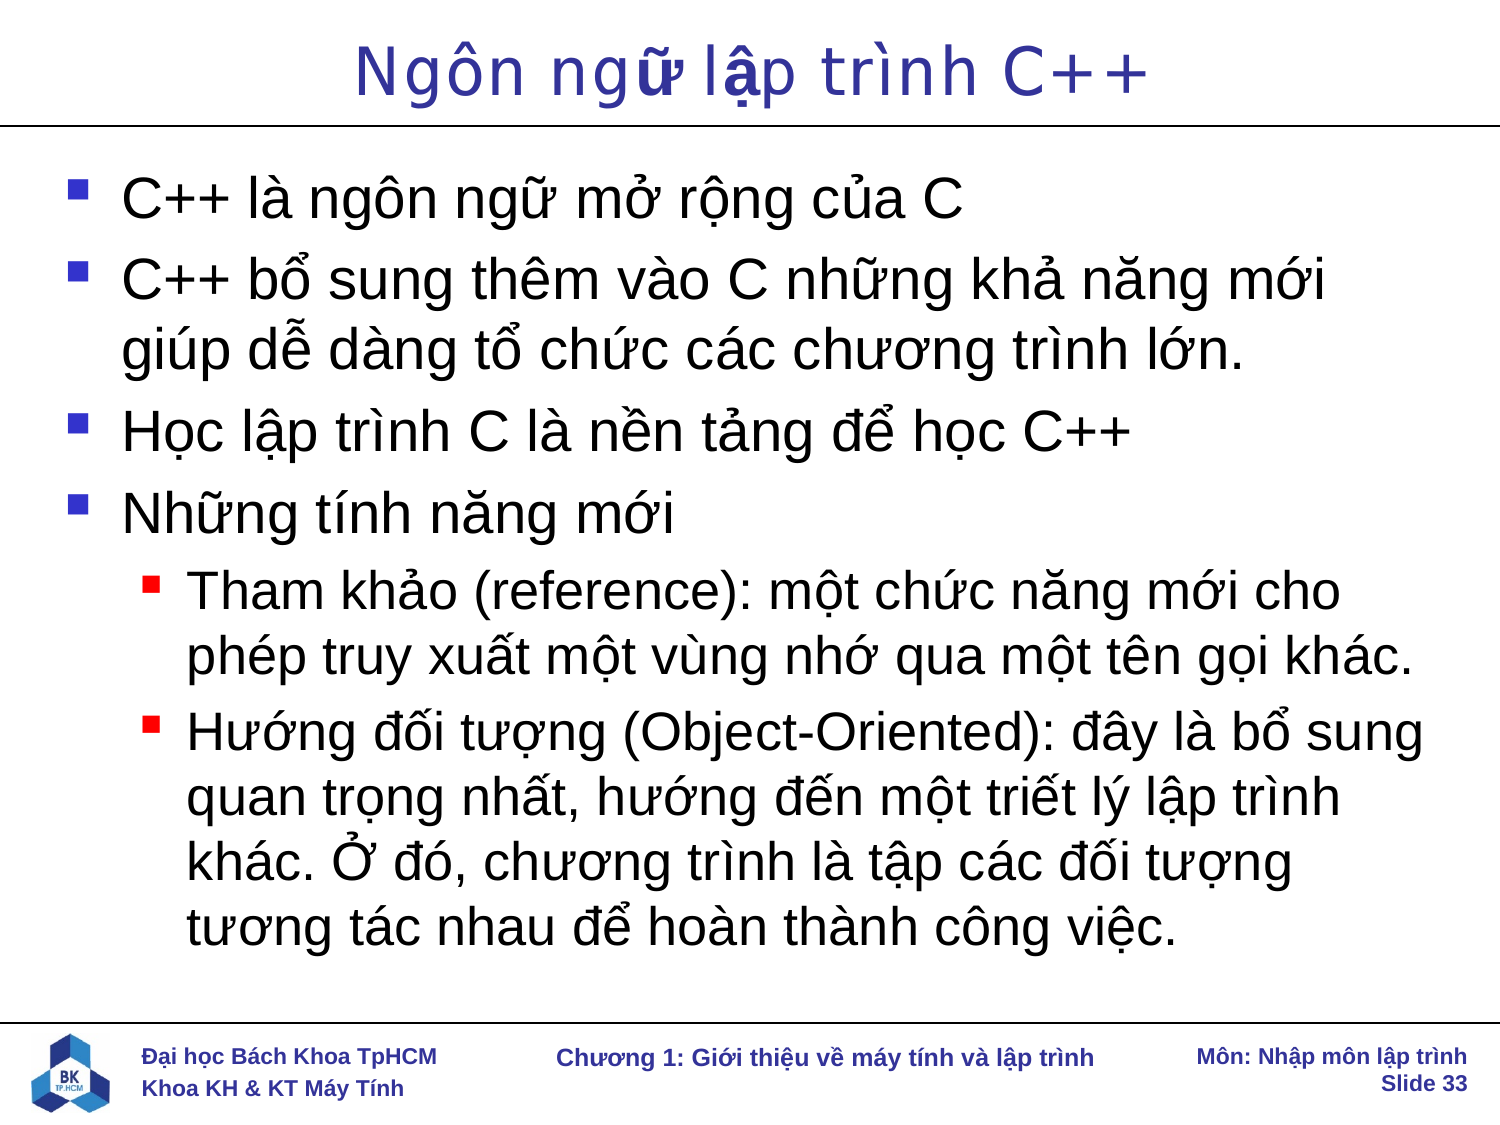

# Ngôn ngữ lập trình C++
C++ là ngôn ngữ mở rộng của C
C++ bổ sung thêm vào C những khả năng mới giúp dễ dàng tổ chức các chương trình lớn.
Học lập trình C là nền tảng để học C++
Những tính năng mới
Tham khảo (reference): một chức năng mới cho phép truy xuất một vùng nhớ qua một tên gọi khác.
Hướng đối tượng (Object-Oriented): đây là bổ sung quan trọng nhất, hướng đến một triết lý lập trình khác. Ở đó, chương trình là tập các đối tượng tương tác nhau để hoàn thành công việc.